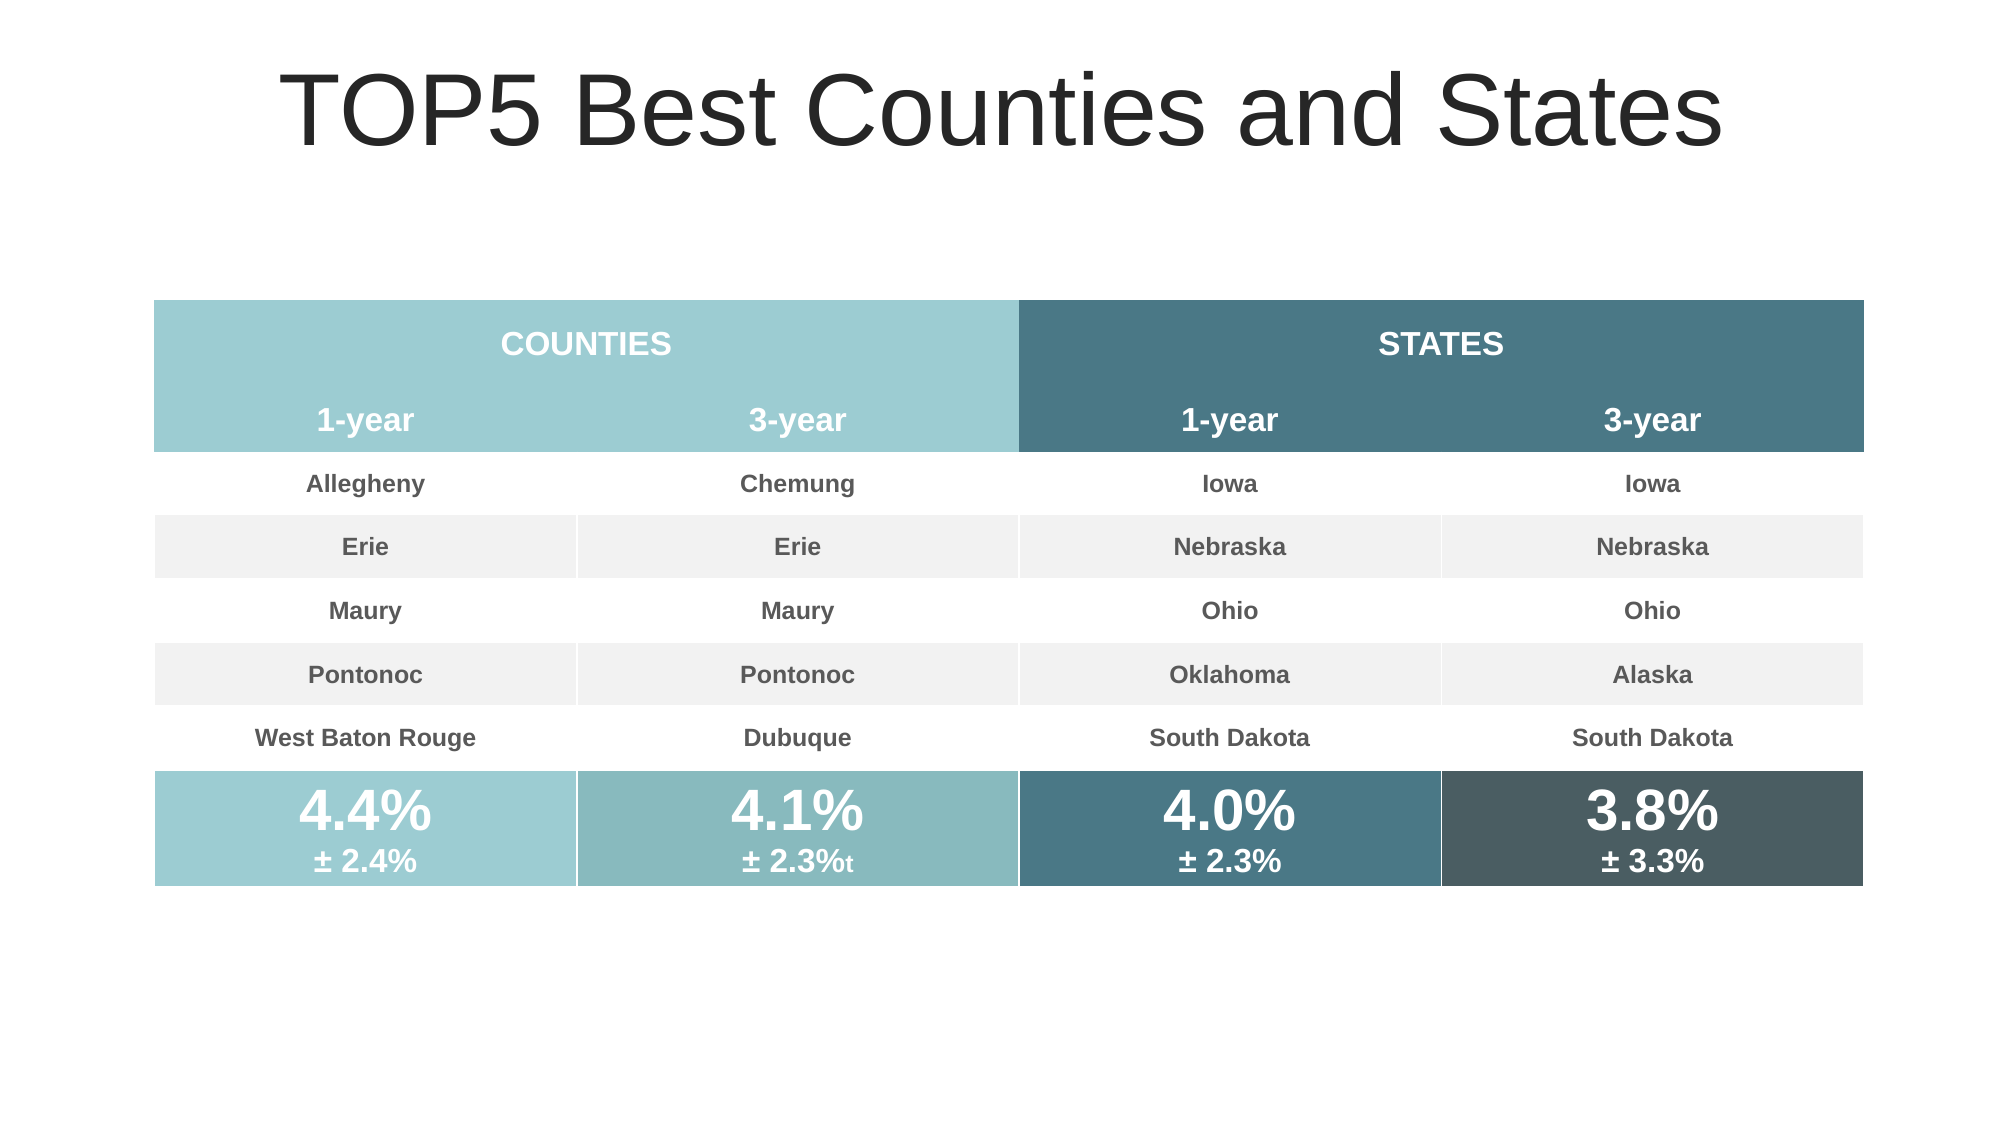

TOP5 Best Counties and States
| COUNTIES |  | STATES |  |
| --- | --- | --- | --- |
| 1-year | 3-year | 1-year | 3-year |
| Allegheny | Chemung | Iowa | Iowa |
| Erie | Erie | Nebraska | Nebraska |
| Maury | Maury | Ohio | Ohio |
| Pontonoc | Pontonoc | Oklahoma | Alaska |
| West Baton Rouge | Dubuque | South Dakota | South Dakota |
| 4.4% ± 2.4% | 4.1% ± 2.3%t | 4.0% ± 2.3% | 3.8% ± 3.3% |